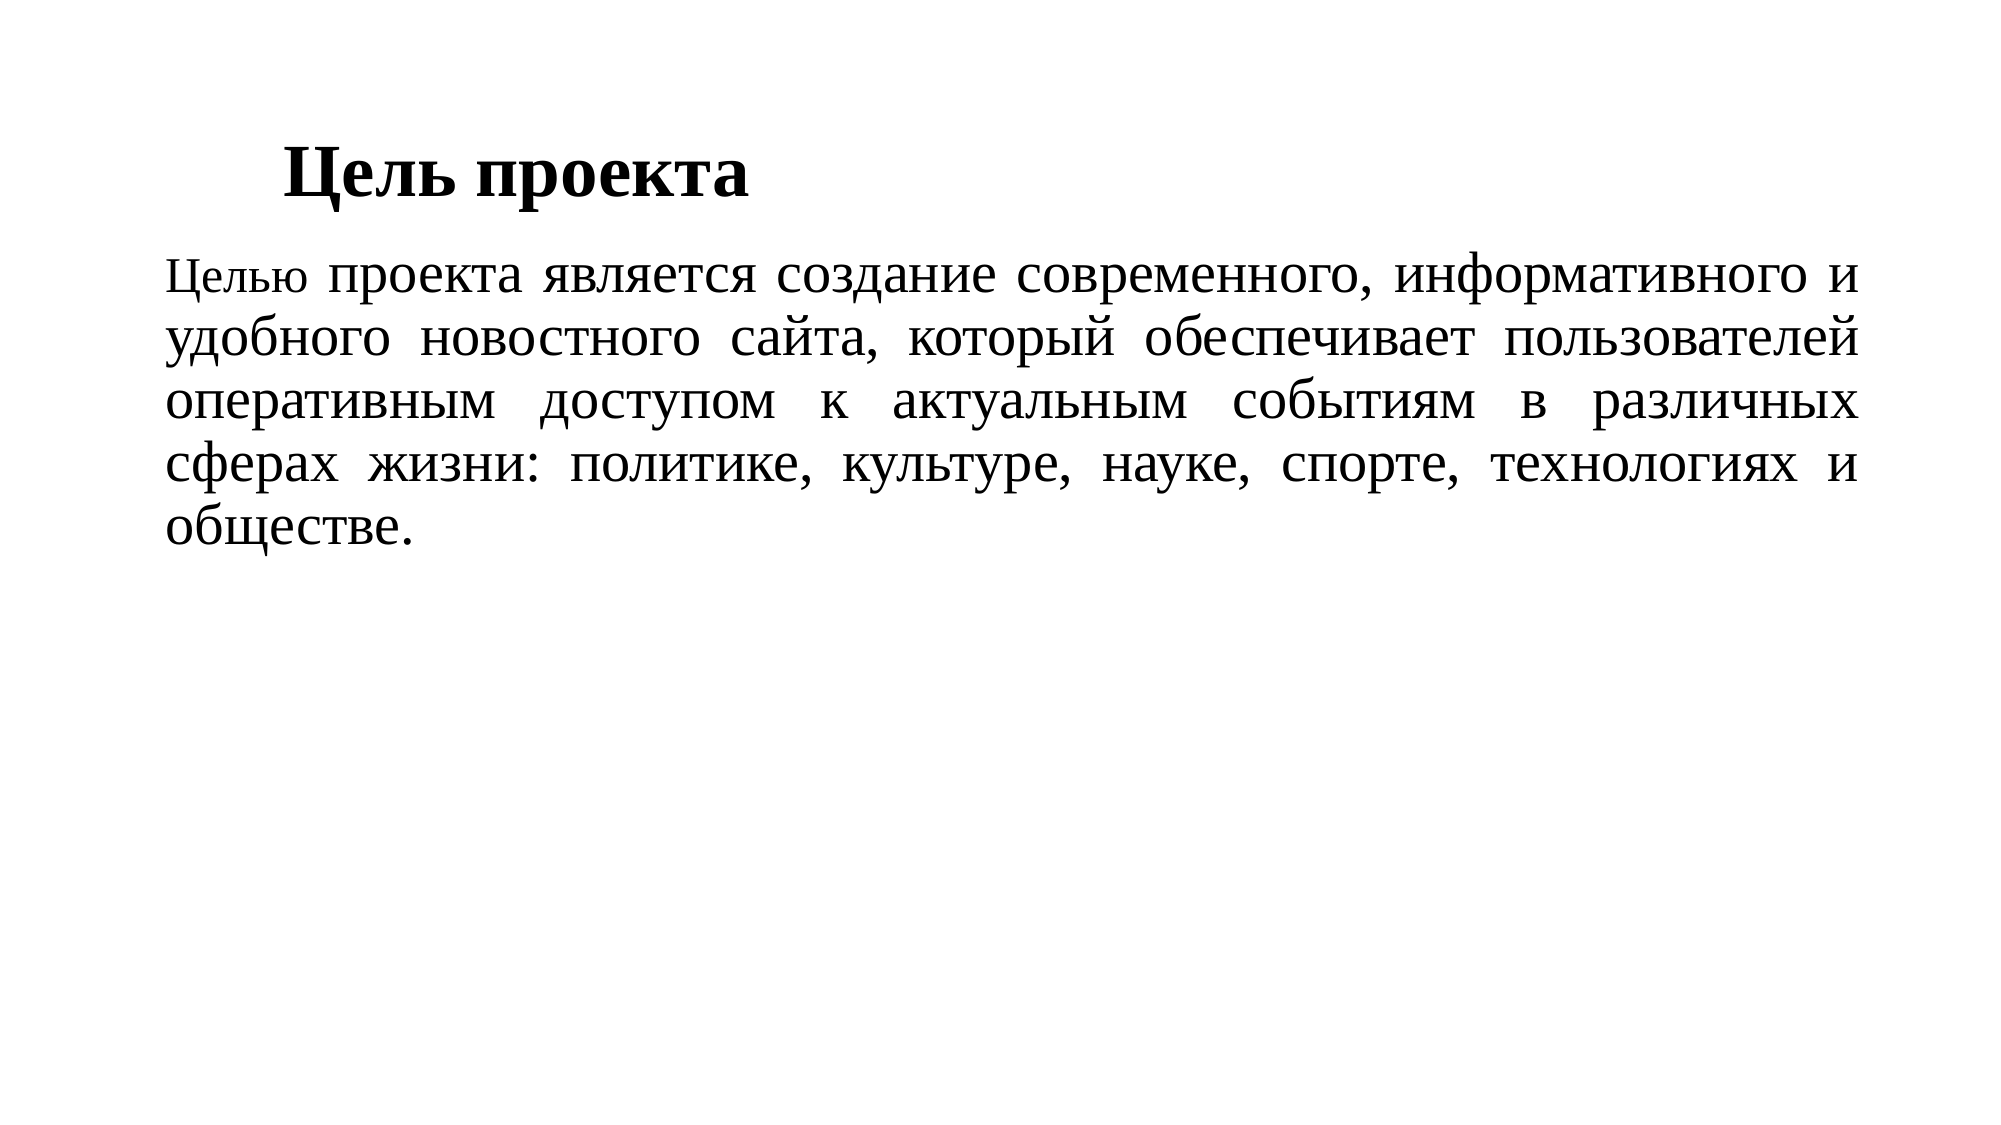

# Цель проекта
Целью проекта является создание современного, информативного и удобного новостного сайта, который обеспечивает пользователей оперативным доступом к актуальным событиям в различных сферах жизни: политике, культуре, науке, спорте, технологиях и обществе.